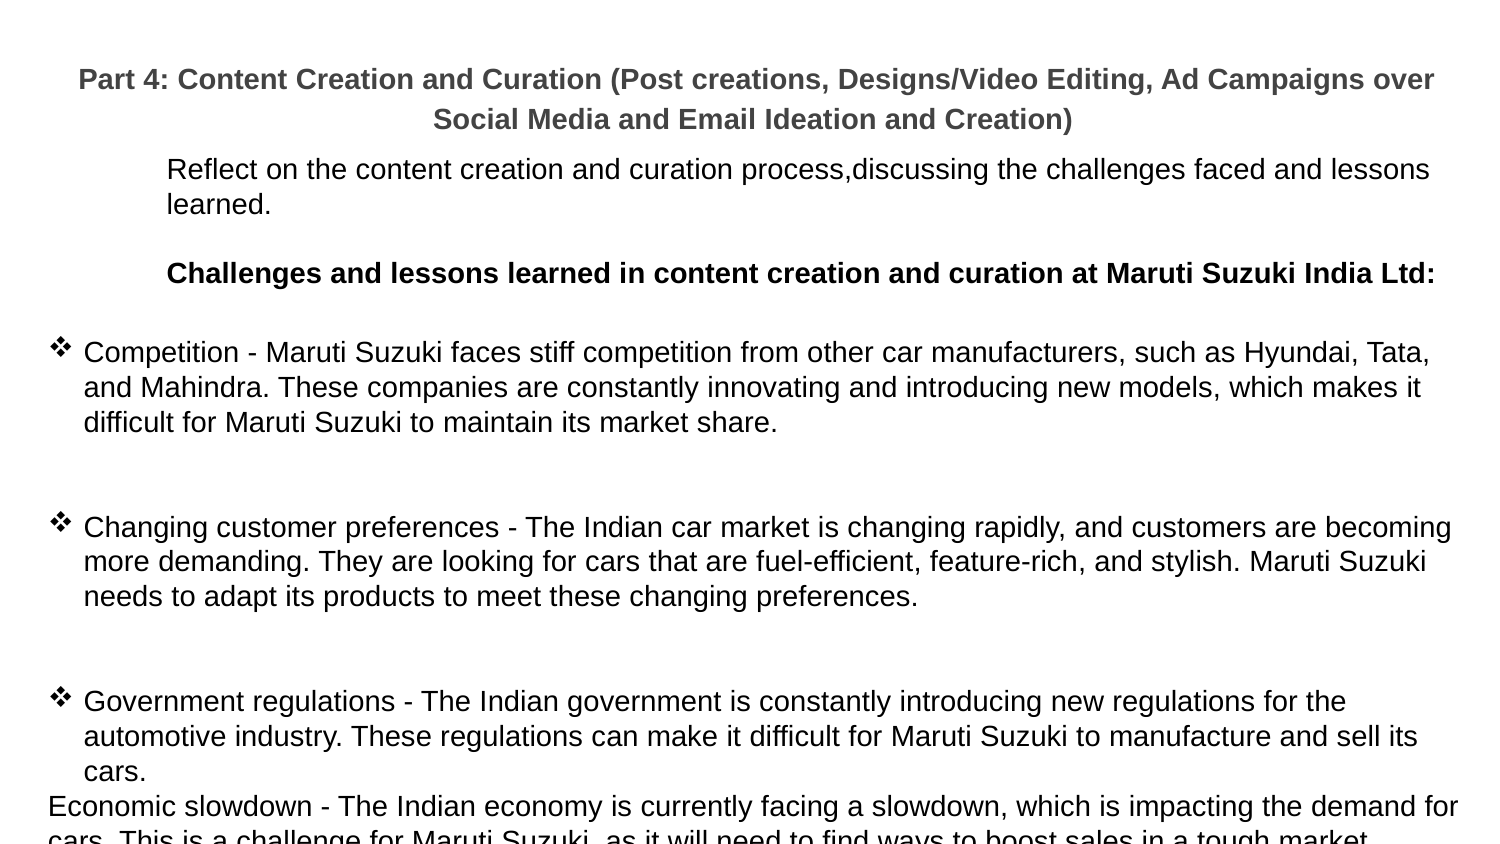

Part 4: Content Creation and Curation (Post creations, Designs/Video Editing, Ad Campaigns over Social Media and Email Ideation and Creation)

Reflect on the content creation and curation process,discussing the challenges faced and lessons learned.

Challenges and lessons learned in content creation and curation at Maruti Suzuki India Ltd:

Competition - Maruti Suzuki faces stiff competition from other car manufacturers, such as Hyundai, Tata, and Mahindra. These companies are constantly innovating and introducing new models, which makes it difficult for Maruti Suzuki to maintain its market share.

Changing customer preferences - The Indian car market is changing rapidly, and customers are becoming more demanding. They are looking for cars that are fuel-efficient, feature-rich, and stylish. Maruti Suzuki needs to adapt its products to meet these changing preferences.

Government regulations - The Indian government is constantly introducing new regulations for the automotive industry. These regulations can make it difficult for Maruti Suzuki to manufacture and sell its cars.
Economic slowdown - The Indian economy is currently facing a slowdown, which is impacting the demand for cars. This is a challenge for Maruti Suzuki, as it will need to find ways to boost sales in a tough market.